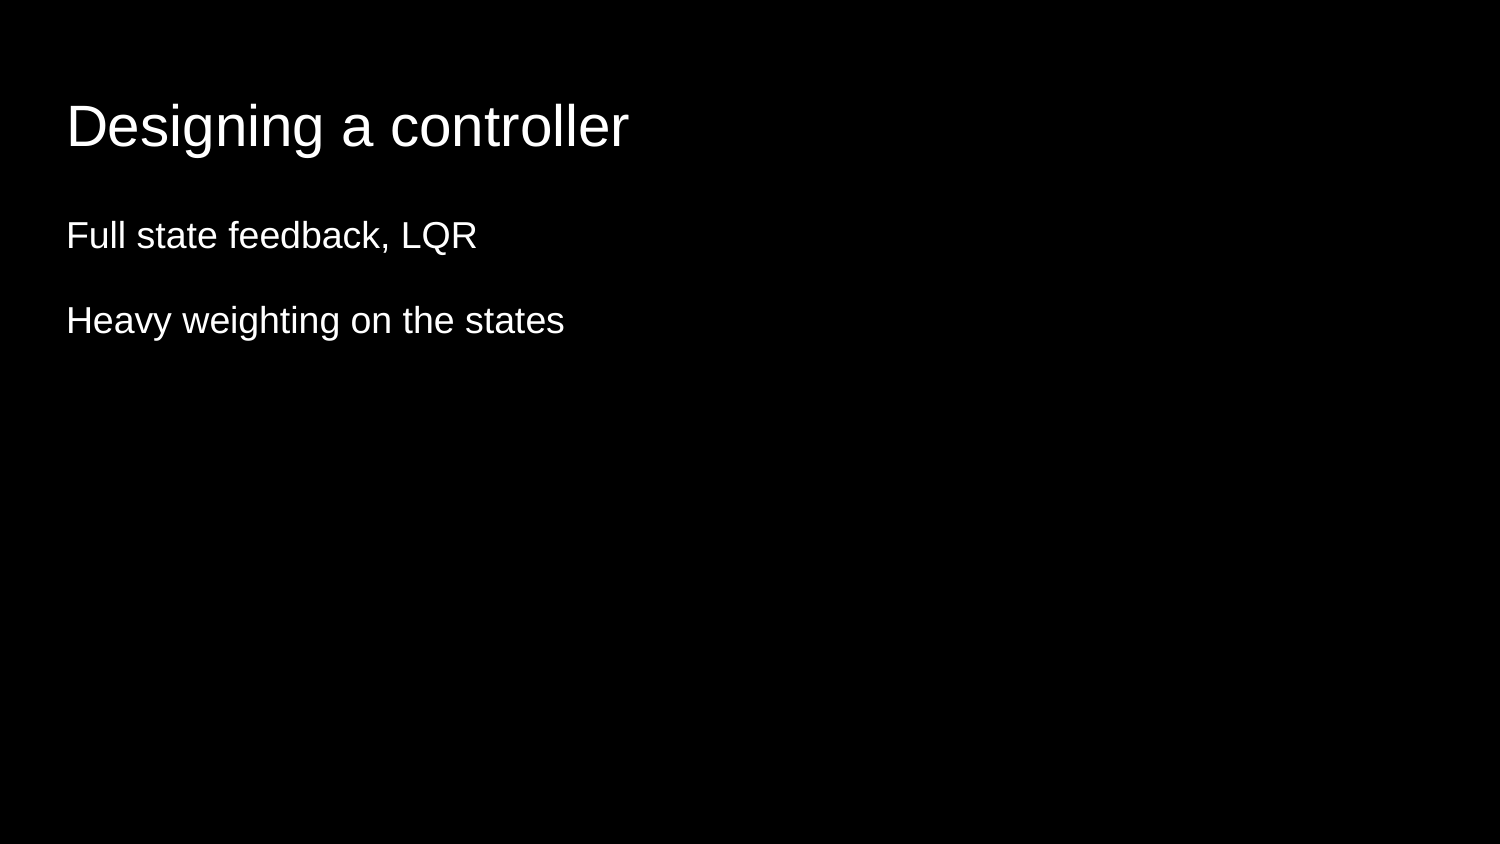

# Designing a controller
Full state feedback, LQR
Heavy weighting on the states